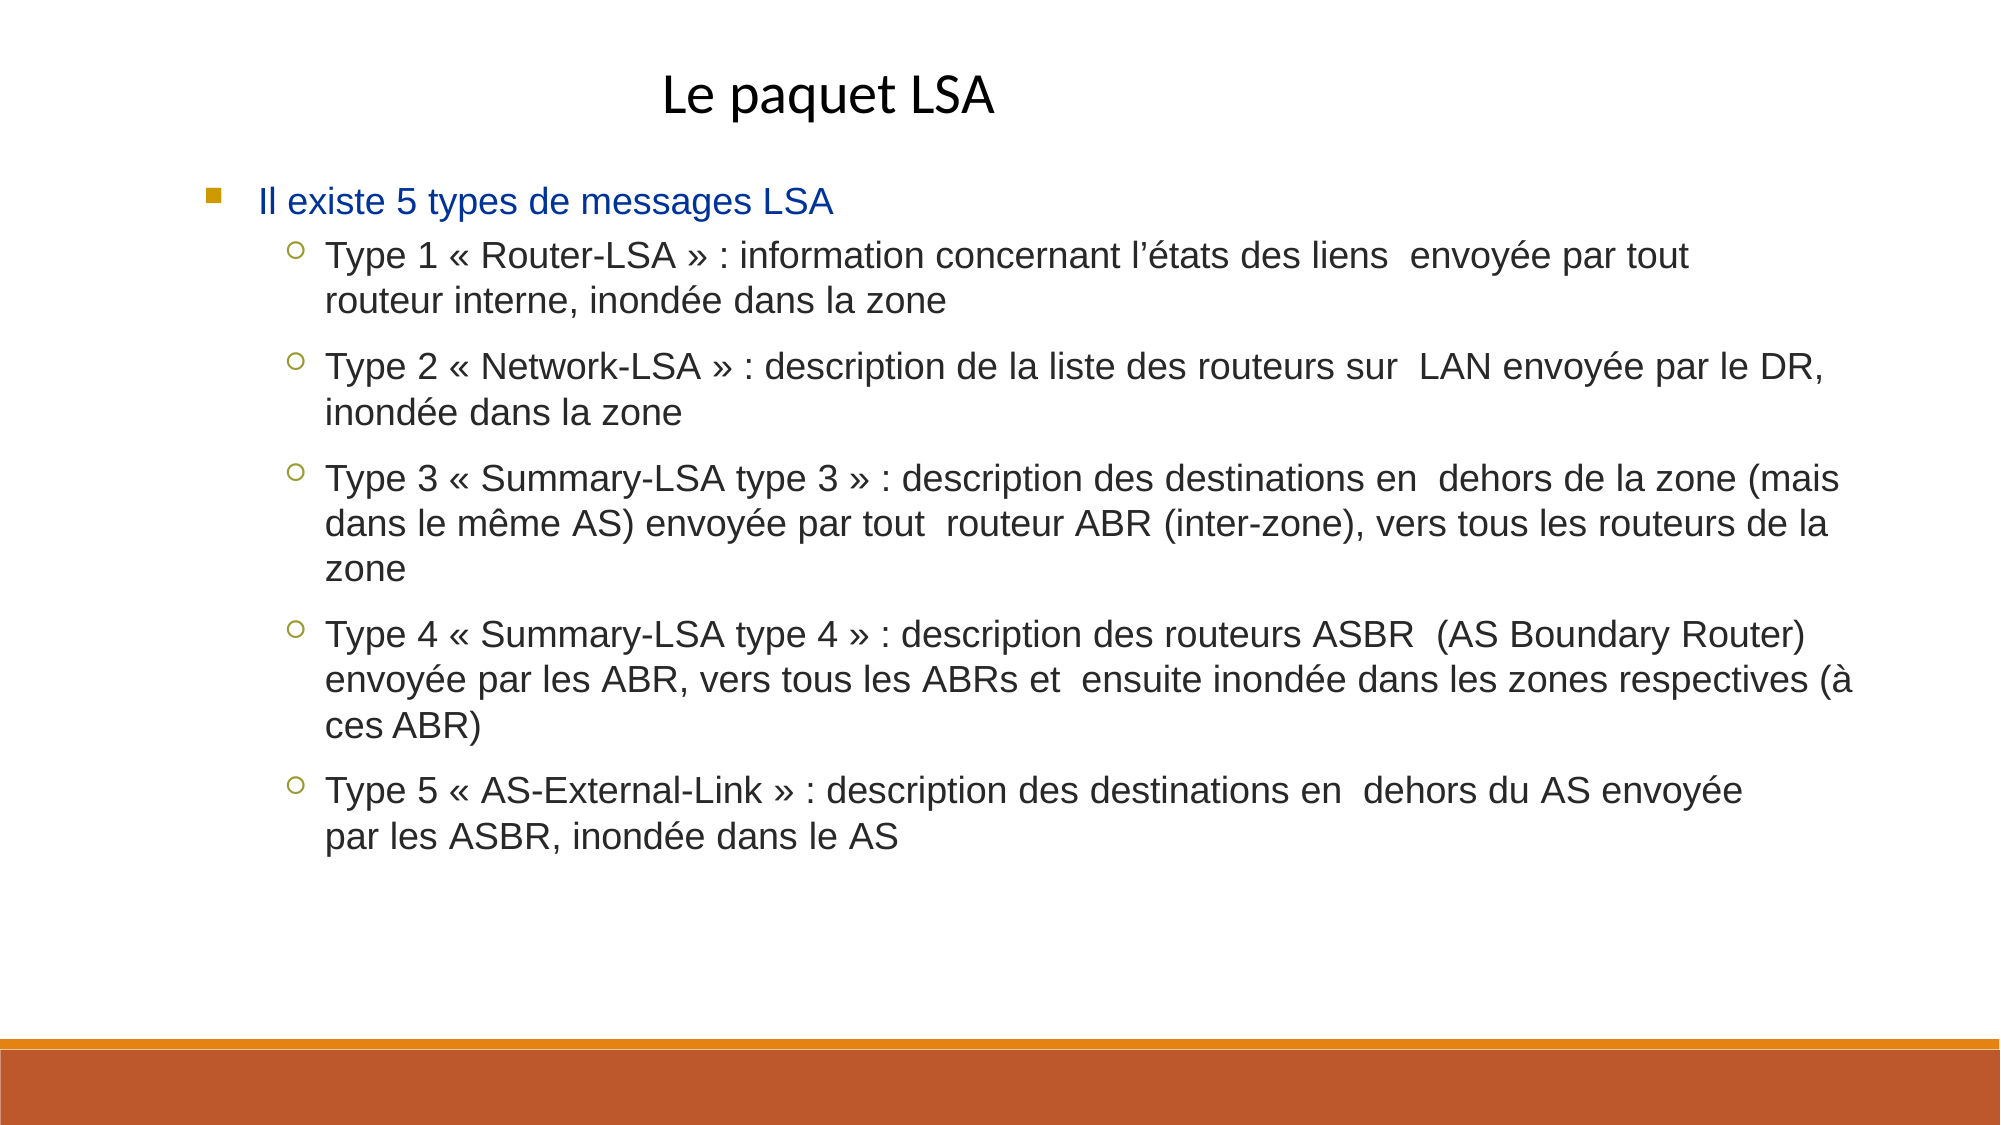

Le paquet LSA
Il existe 5 types de messages LSA
Type 1 « Router-LSA » : information concernant l’états des liens  envoyée par tout routeur interne, inondée dans la zone
Type 2 « Network-LSA » : description de la liste des routeurs sur  LAN envoyée par le DR, inondée dans la zone
Type 3 « Summary-LSA type 3 » : description des destinations en  dehors de la zone (mais dans le même AS) envoyée par tout  routeur ABR (inter-zone), vers tous les routeurs de la zone
Type 4 « Summary-LSA type 4 » : description des routeurs ASBR  (AS Boundary Router) envoyée par les ABR, vers tous les ABRs et  ensuite inondée dans les zones respectives (à ces ABR)
Type 5 « AS-External-Link » : description des destinations en  dehors du AS envoyée par les ASBR, inondée dans le AS